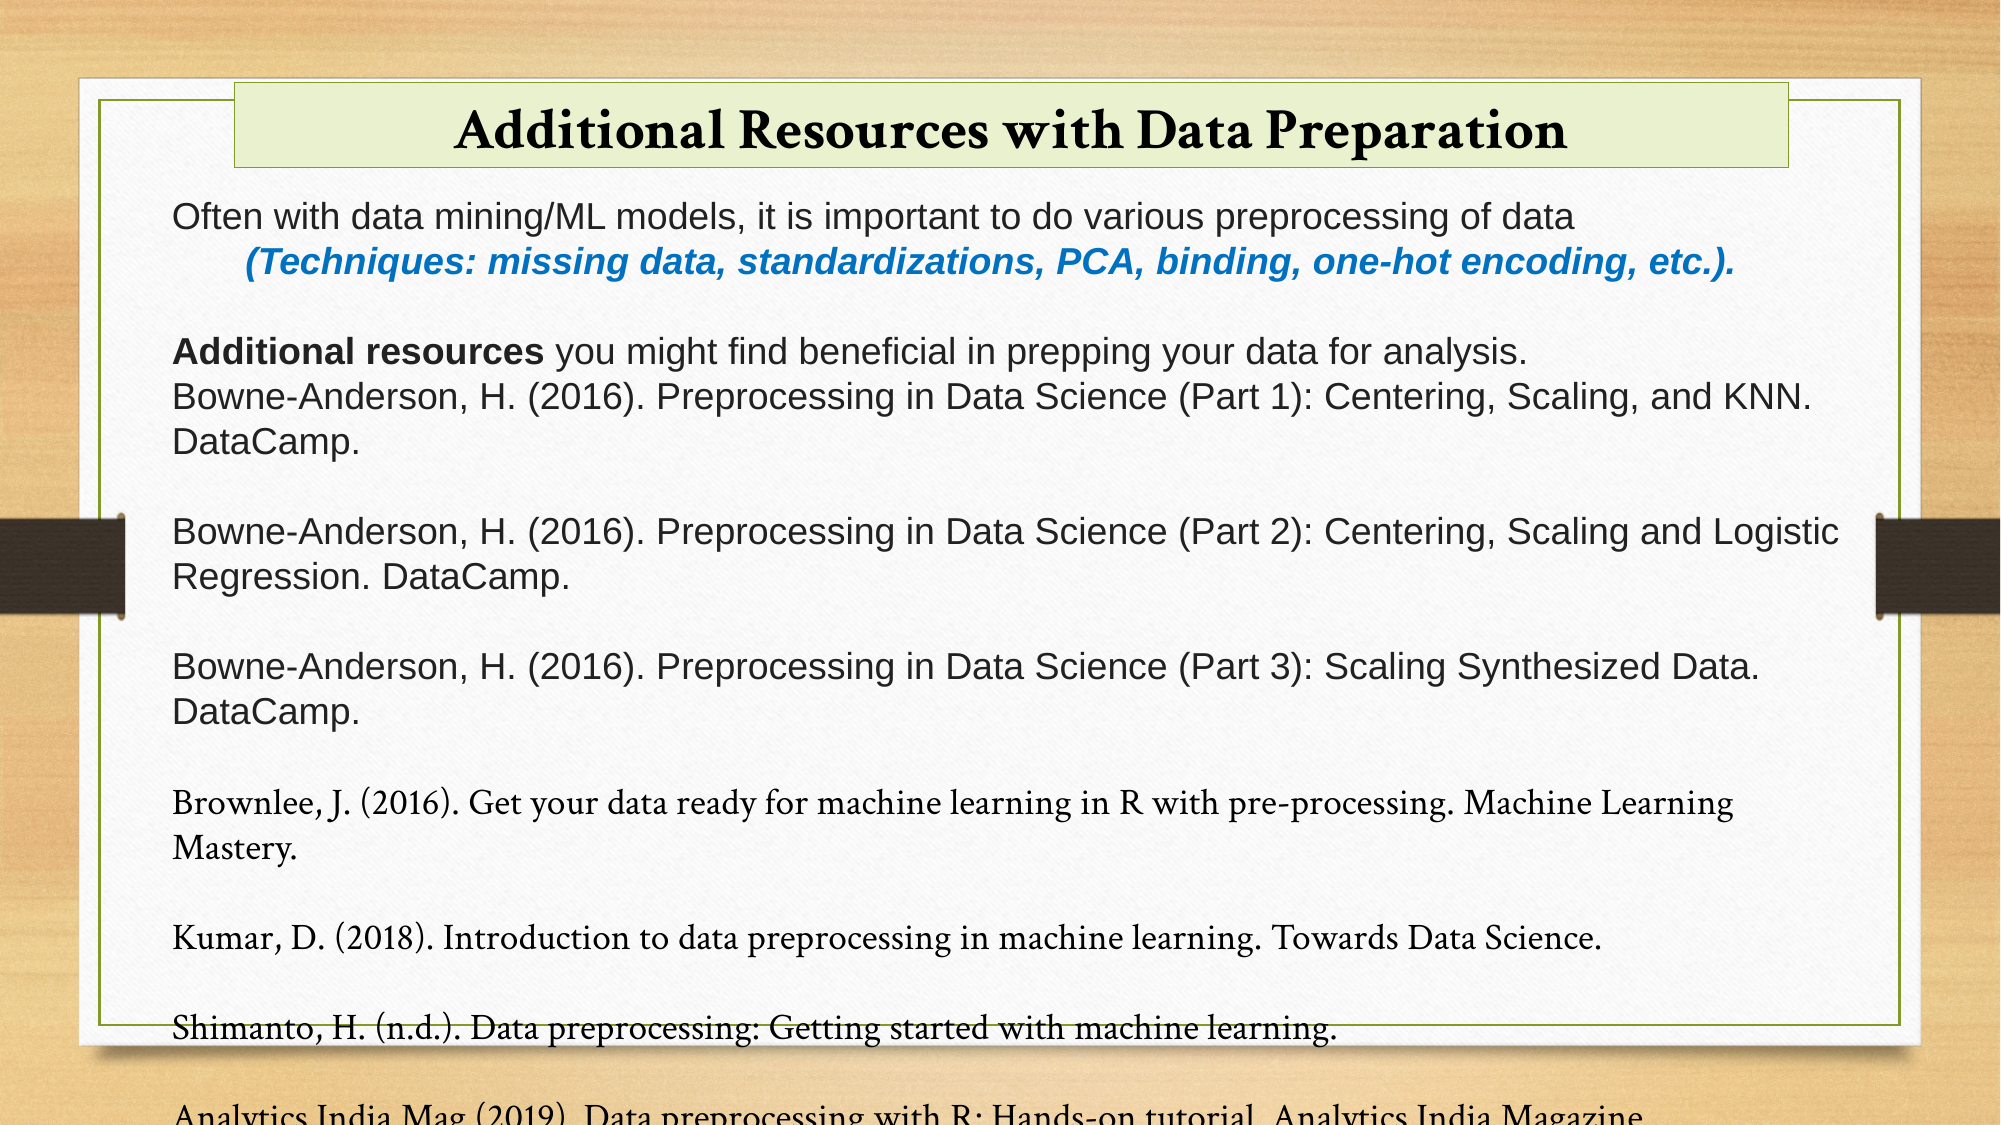

Additional Resources with Data Preparation
Often with data mining/ML models, it is important to do various preprocessing of data
       (Techniques: missing data, standardizations, PCA, binding, one-hot encoding, etc.).

Additional resources you might find beneficial in prepping your data for analysis.
Bowne-Anderson, H. (2016). Preprocessing in Data Science (Part 1): Centering, Scaling, and KNN. DataCamp.

Bowne-Anderson, H. (2016). Preprocessing in Data Science (Part 2): Centering, Scaling and Logistic
Regression. DataCamp.

Bowne-Anderson, H. (2016). Preprocessing in Data Science (Part 3): Scaling Synthesized Data. DataCamp.

Brownlee, J. (2016). Get your data ready for machine learning in R with pre-processing. Machine Learning Mastery.

Kumar, D. (2018). Introduction to data preprocessing in machine learning. Towards Data Science.

Shimanto, H. (n.d.). Data preprocessing: Getting started with machine learning.

Analytics India Mag (2019). Data preprocessing with R: Hands-on tutorial. Analytics India Magazine.